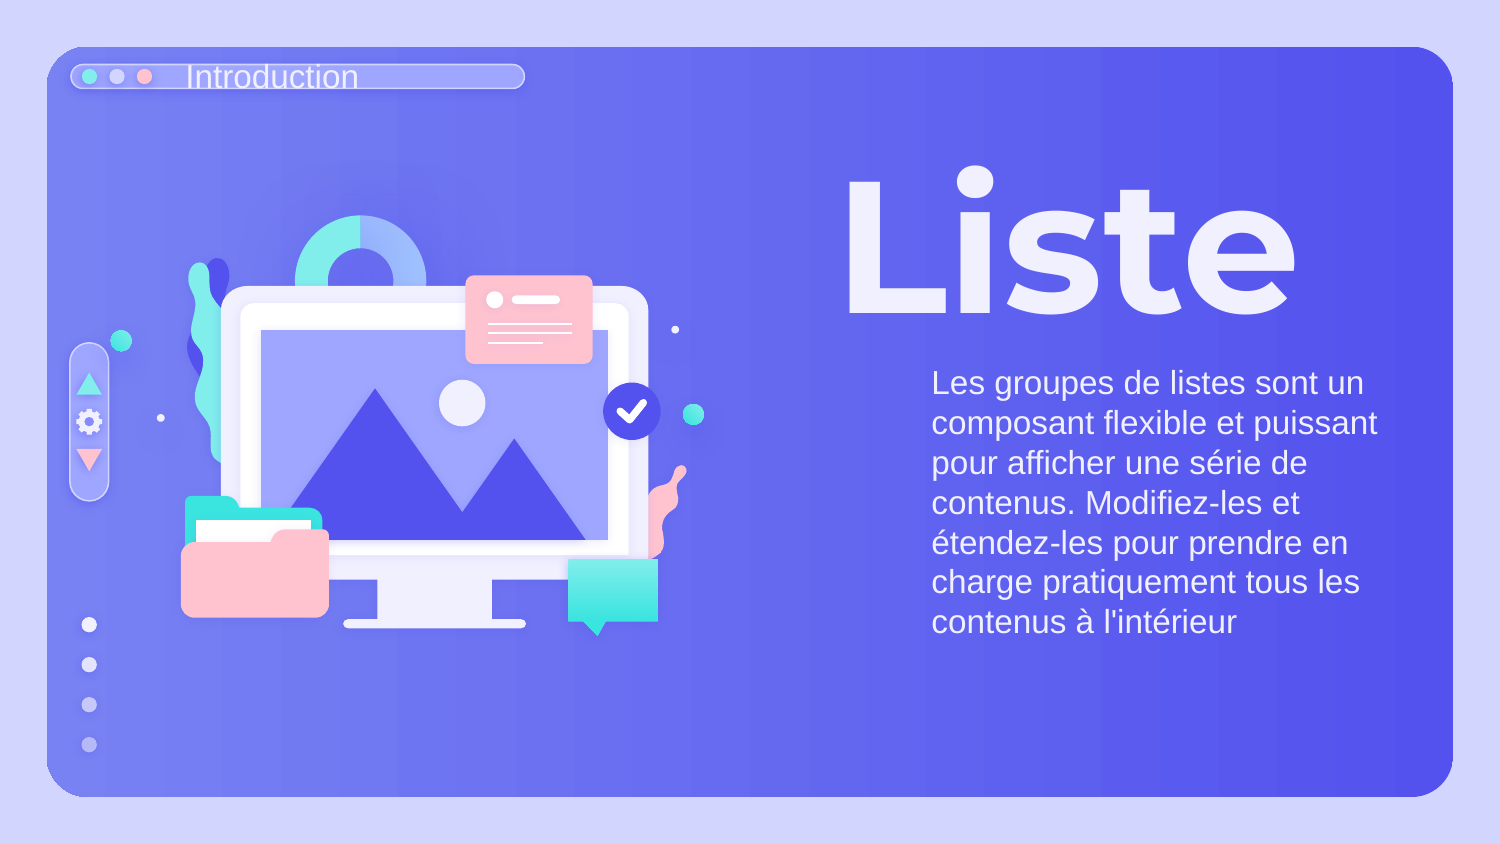

Introduction
# Liste

Les groupes de listes sont un composant flexible et puissant pour afficher une série de contenus. Modifiez-les et étendez-les pour prendre en charge pratiquement tous les contenus à l'intérieur